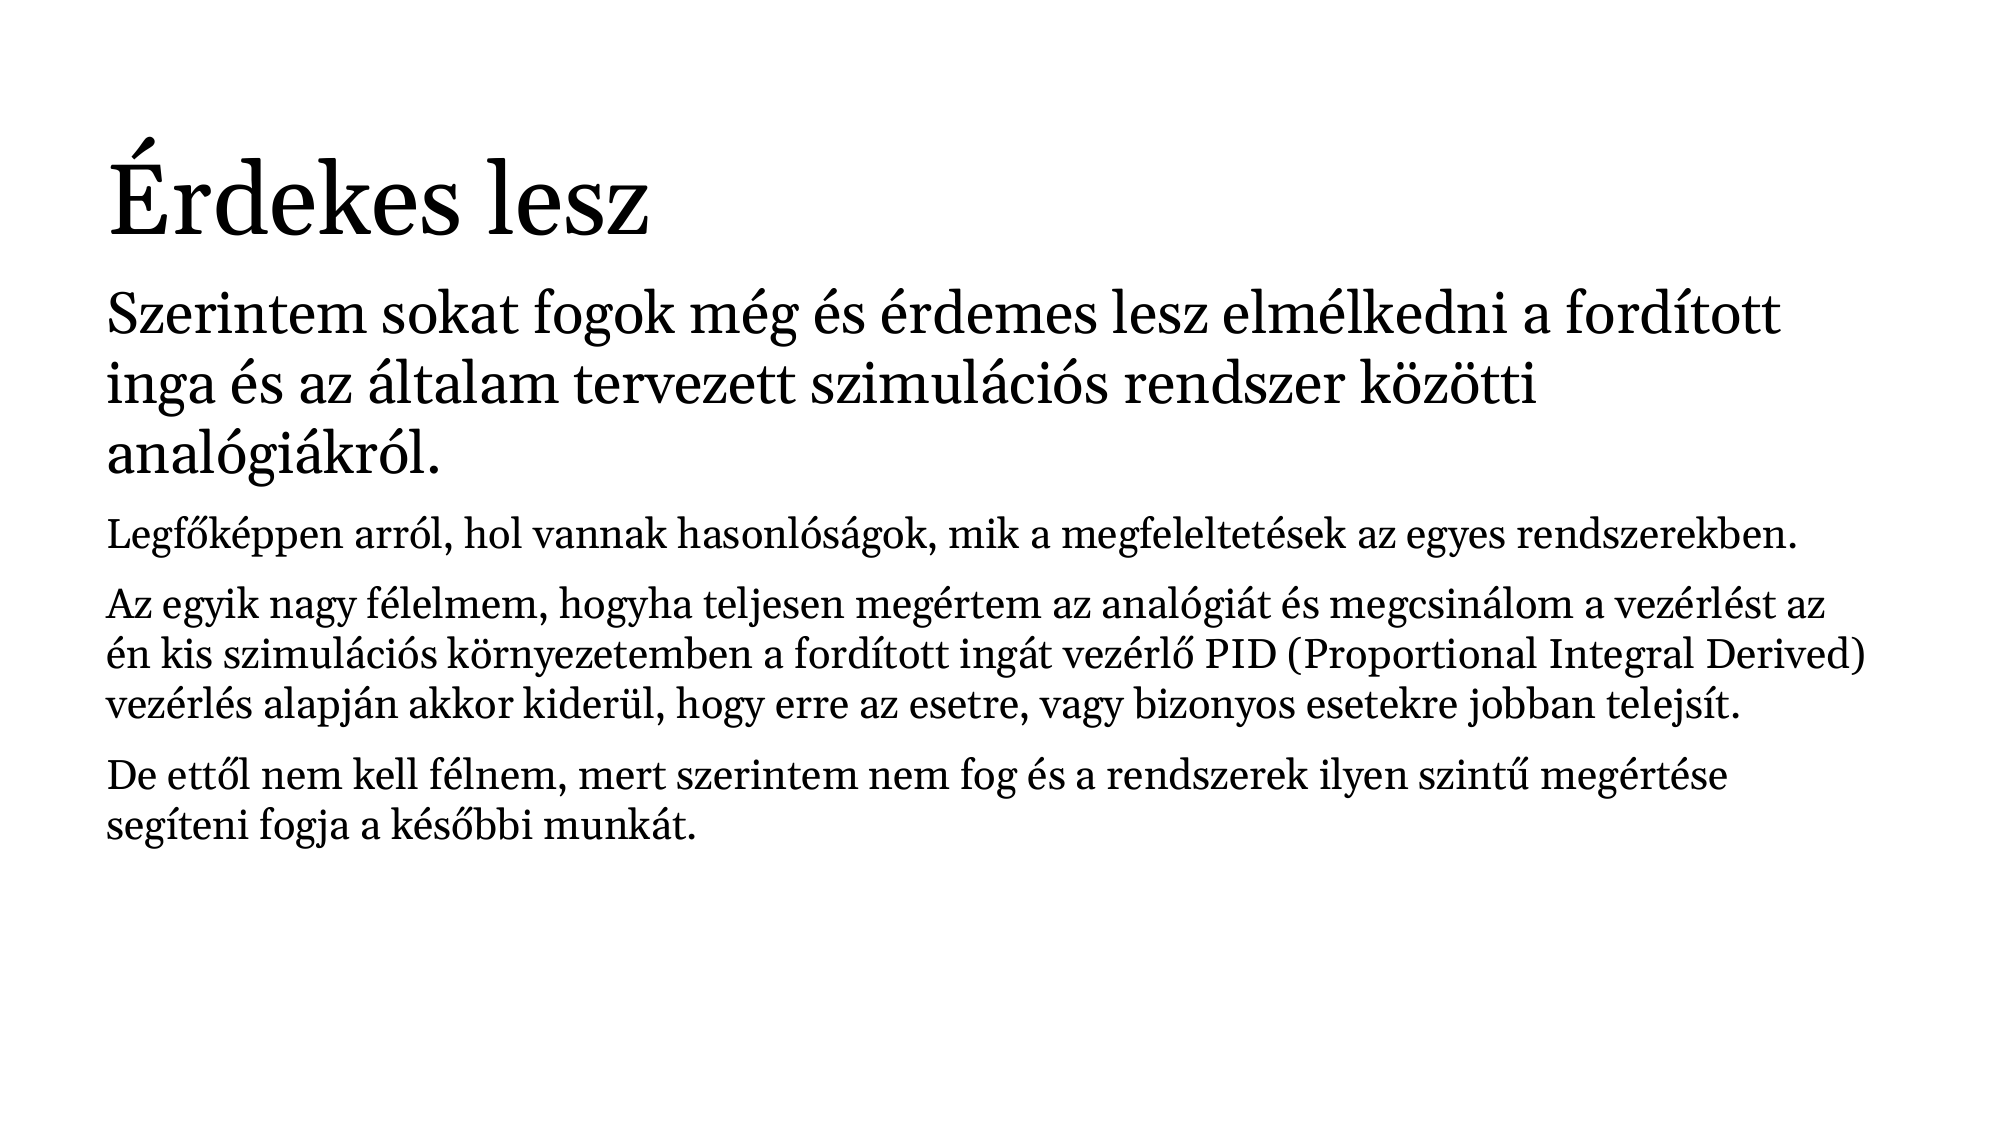

Érdekes lesz
Szerintem sokat fogok még és érdemes lesz elmélkedni a fordított inga és az általam tervezett szimulációs rendszer közötti analógiákról.
Legfőképpen arról, hol vannak hasonlóságok, mik a megfeleltetések az egyes rendszerekben.
Az egyik nagy félelmem, hogyha teljesen megértem az analógiát és megcsinálom a vezérlést az én kis szimulációs környezetemben a fordított ingát vezérlő PID (Proportional Integral Derived) vezérlés alapján akkor kiderül, hogy erre az esetre, vagy bizonyos esetekre jobban telejsít.
De ettől nem kell félnem, mert szerintem nem fog és a rendszerek ilyen szintű megértése segíteni fogja a későbbi munkát.